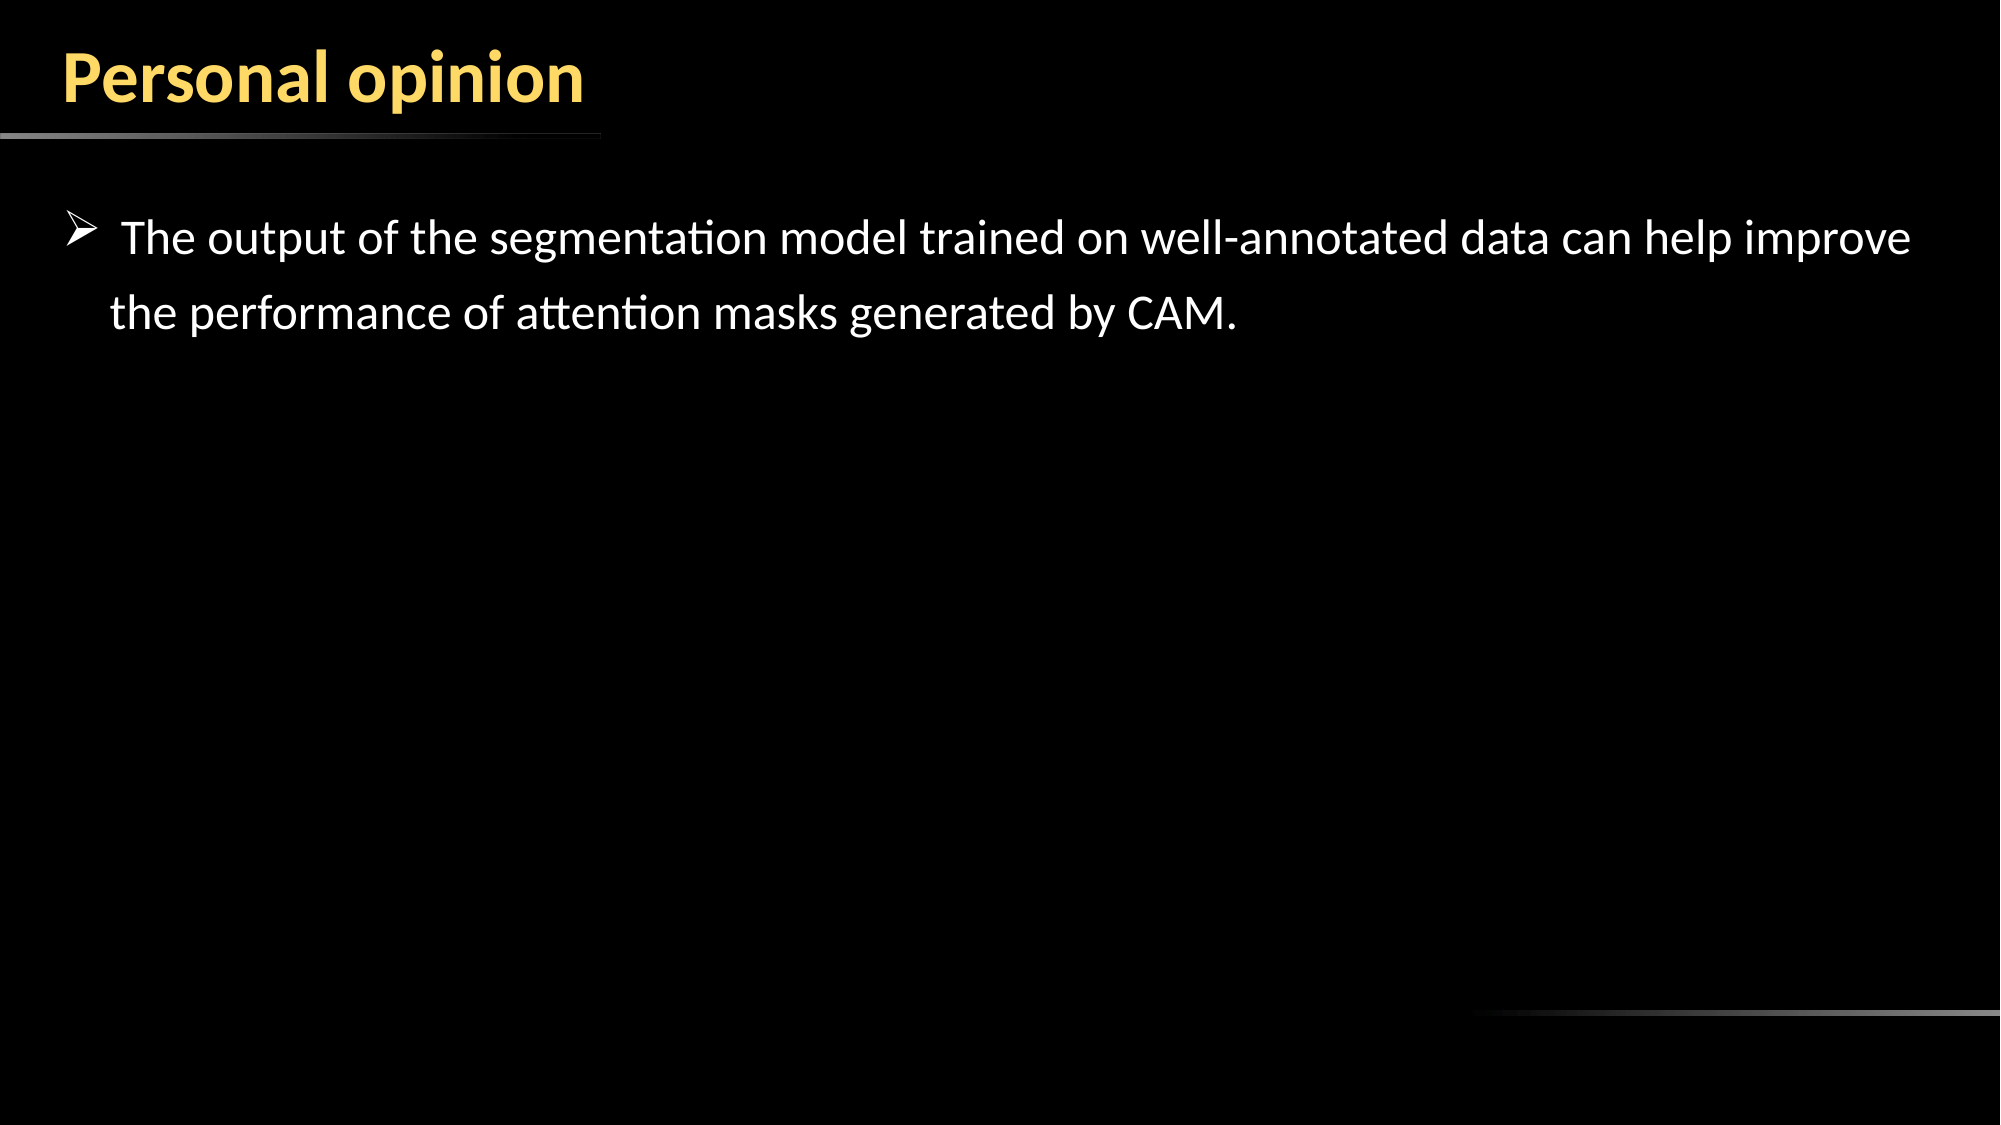

# Personal opinion
 The output of the segmentation model trained on well-annotated data can help improve the performance of attention masks generated by CAM.